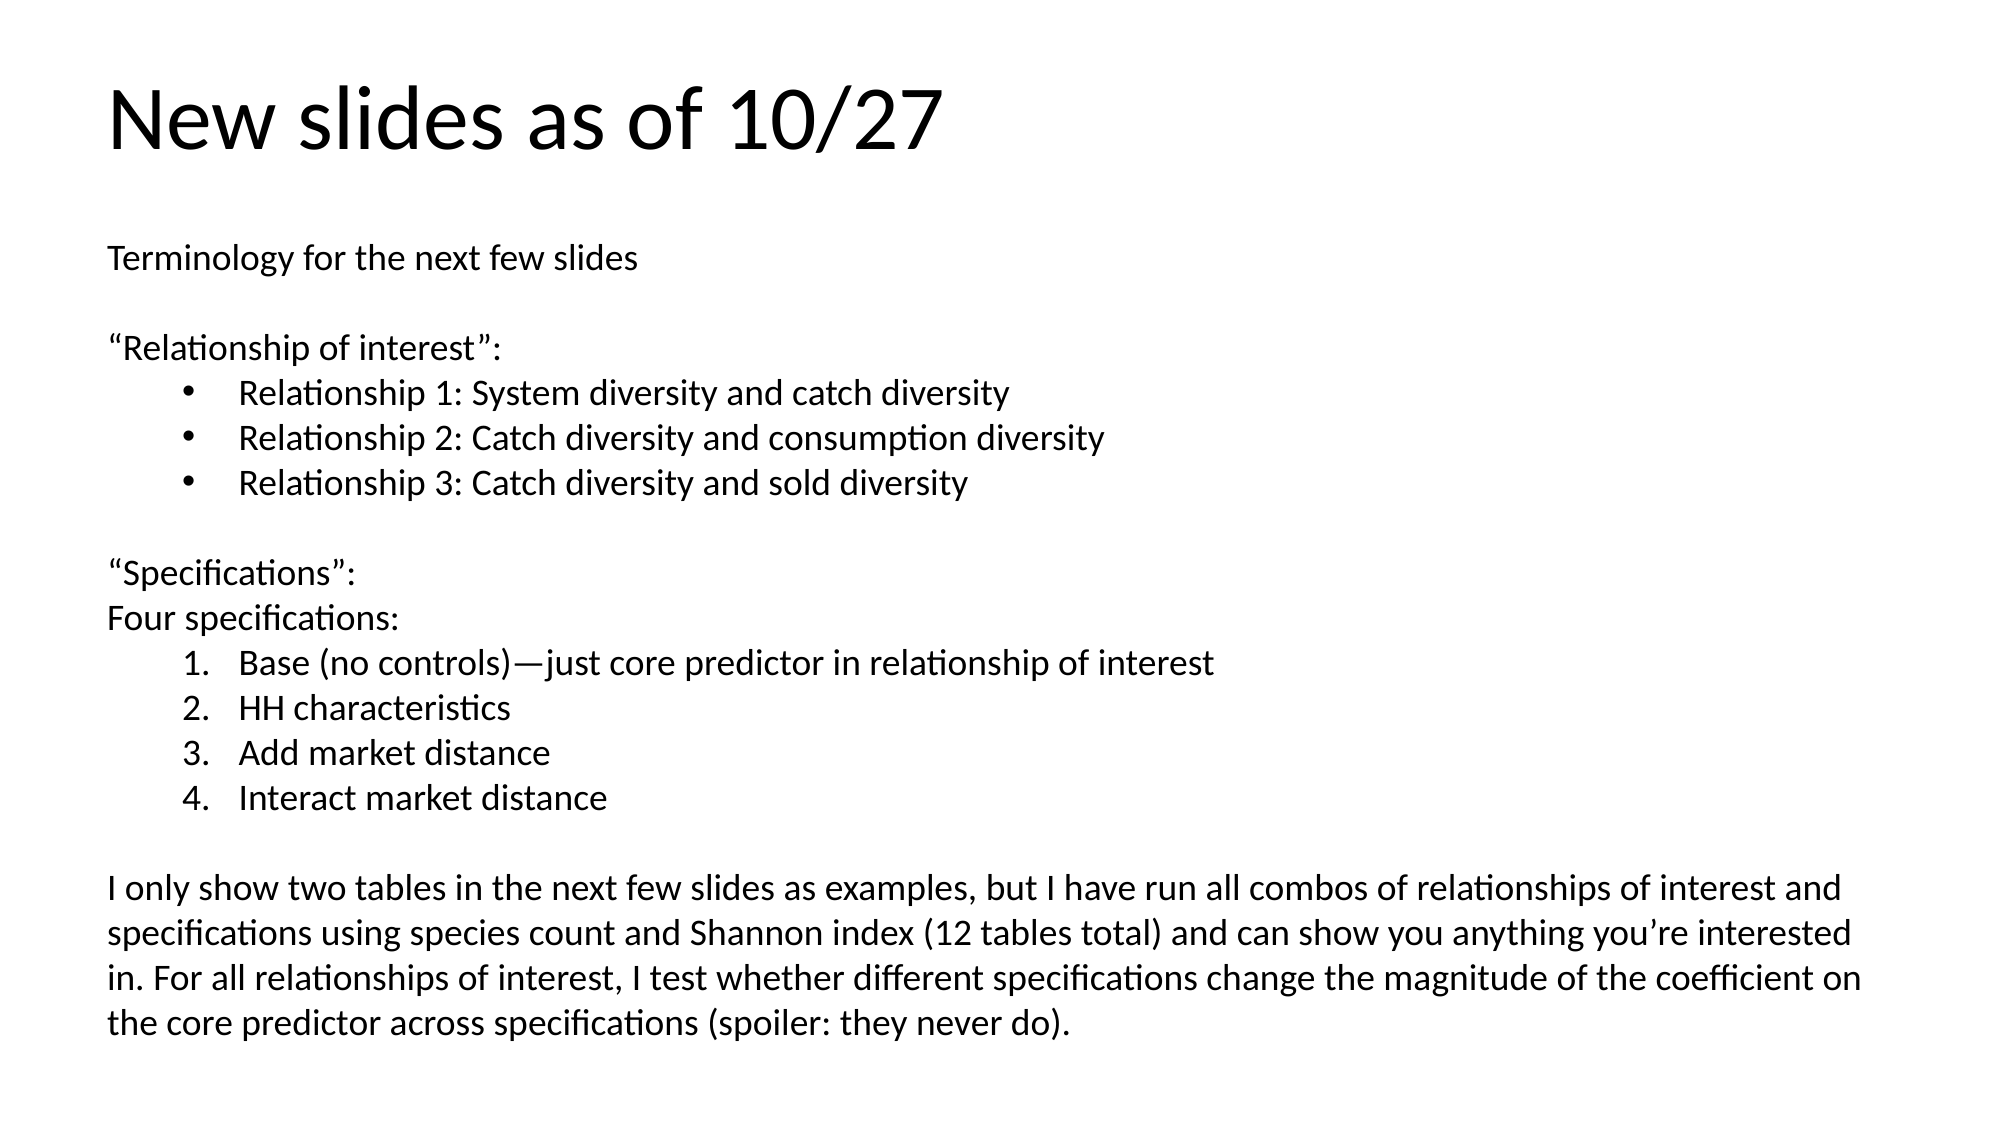

# New slides as of 10/27
Terminology for the next few slides

“Relationship of interest”:
Relationship 1: System diversity and catch diversity
Relationship 2: Catch diversity and consumption diversity
Relationship 3: Catch diversity and sold diversity

“Specifications”:
Four specifications:
Base (no controls)—just core predictor in relationship of interest
HH characteristics
Add market distance
Interact market distance

I only show two tables in the next few slides as examples, but I have run all combos of relationships of interest and specifications using species count and Shannon index (12 tables total) and can show you anything you’re interested in. For all relationships of interest, I test whether different specifications change the magnitude of the coefficient on the core predictor across specifications (spoiler: they never do).